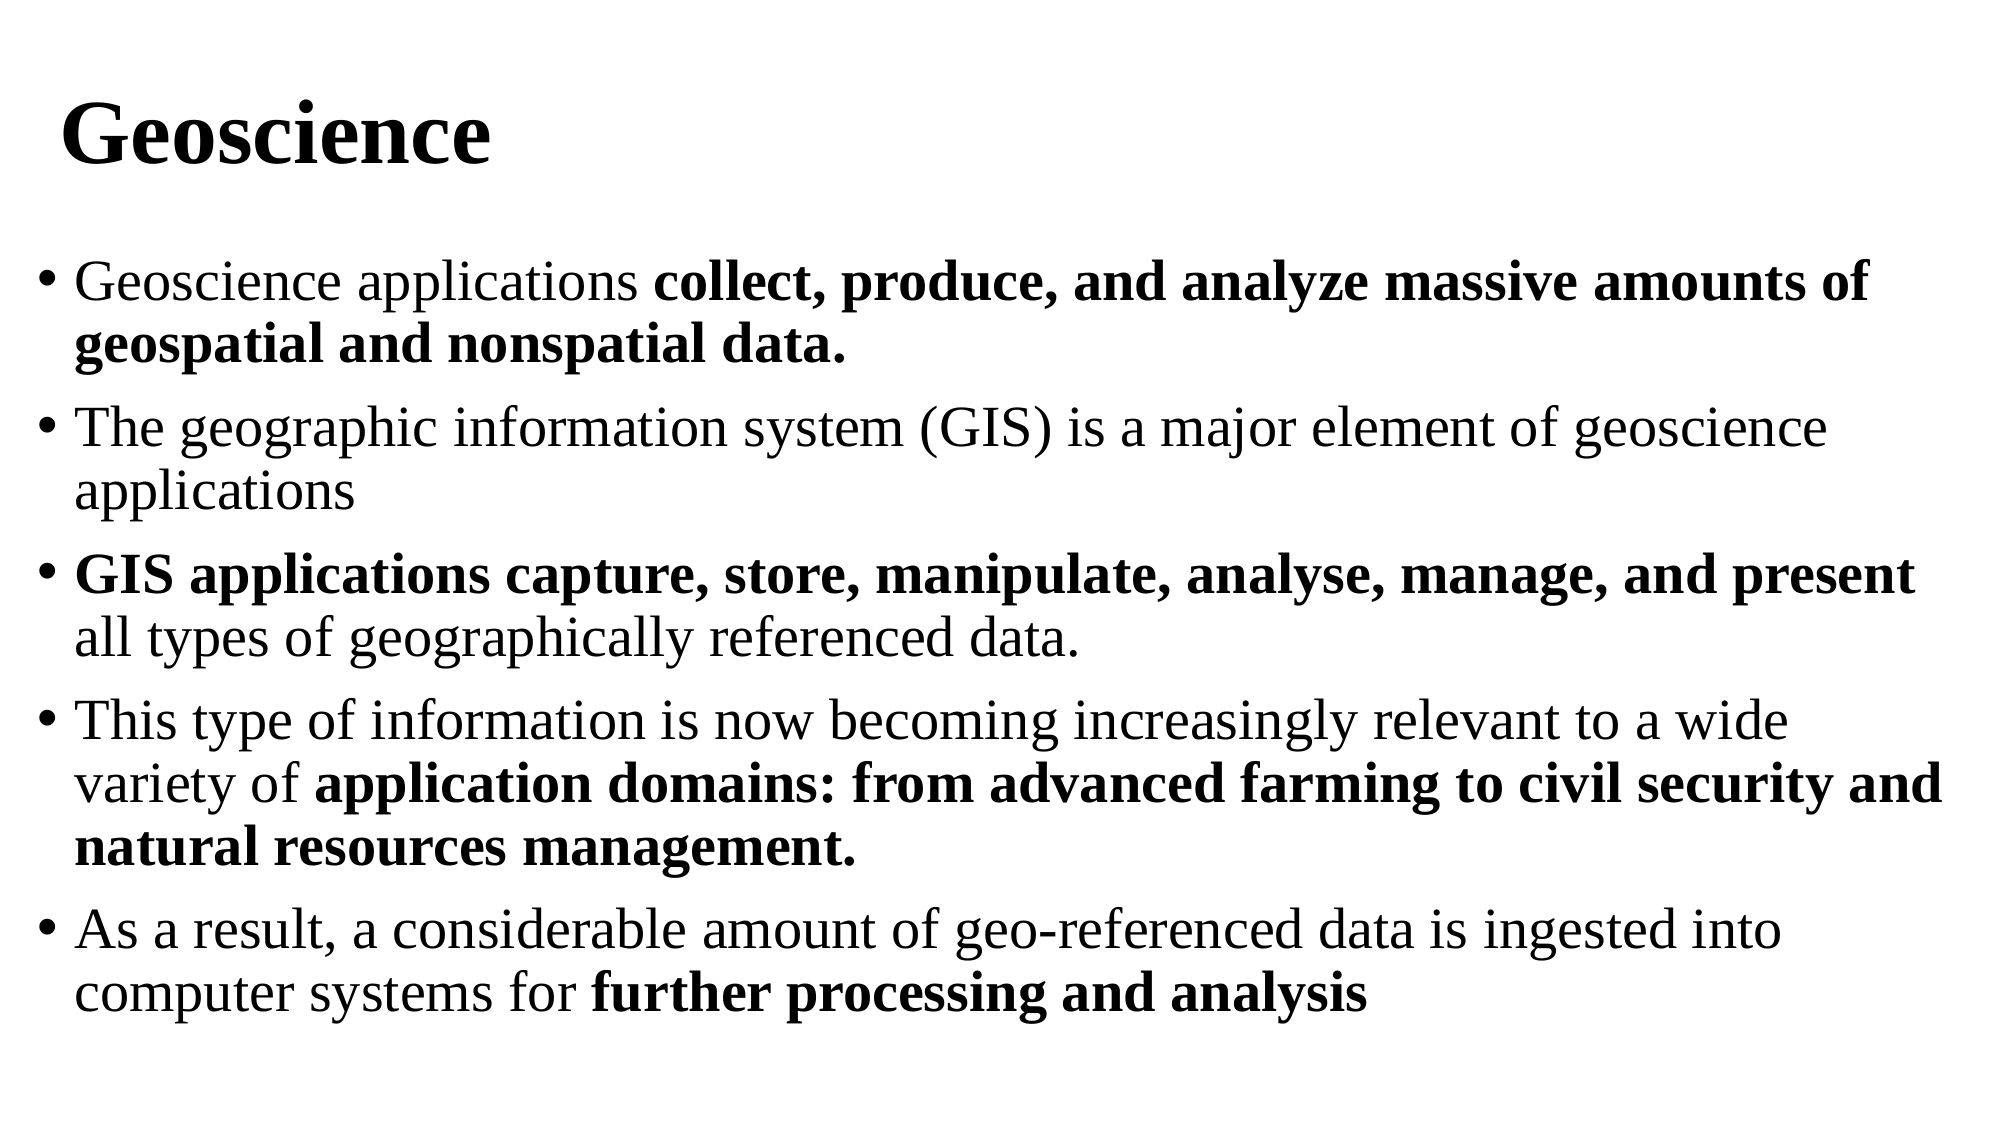

# Geoscience
Geoscience applications collect, produce, and analyze massive amounts of geospatial and nonspatial data.
The geographic information system (GIS) is a major element of geoscience applications
GIS applications capture, store, manipulate, analyse, manage, and present all types of geographically referenced data.
This type of information is now becoming increasingly relevant to a wide variety of application domains: from advanced farming to civil security and natural resources management.
As a result, a considerable amount of geo-referenced data is ingested into computer systems for further processing and analysis